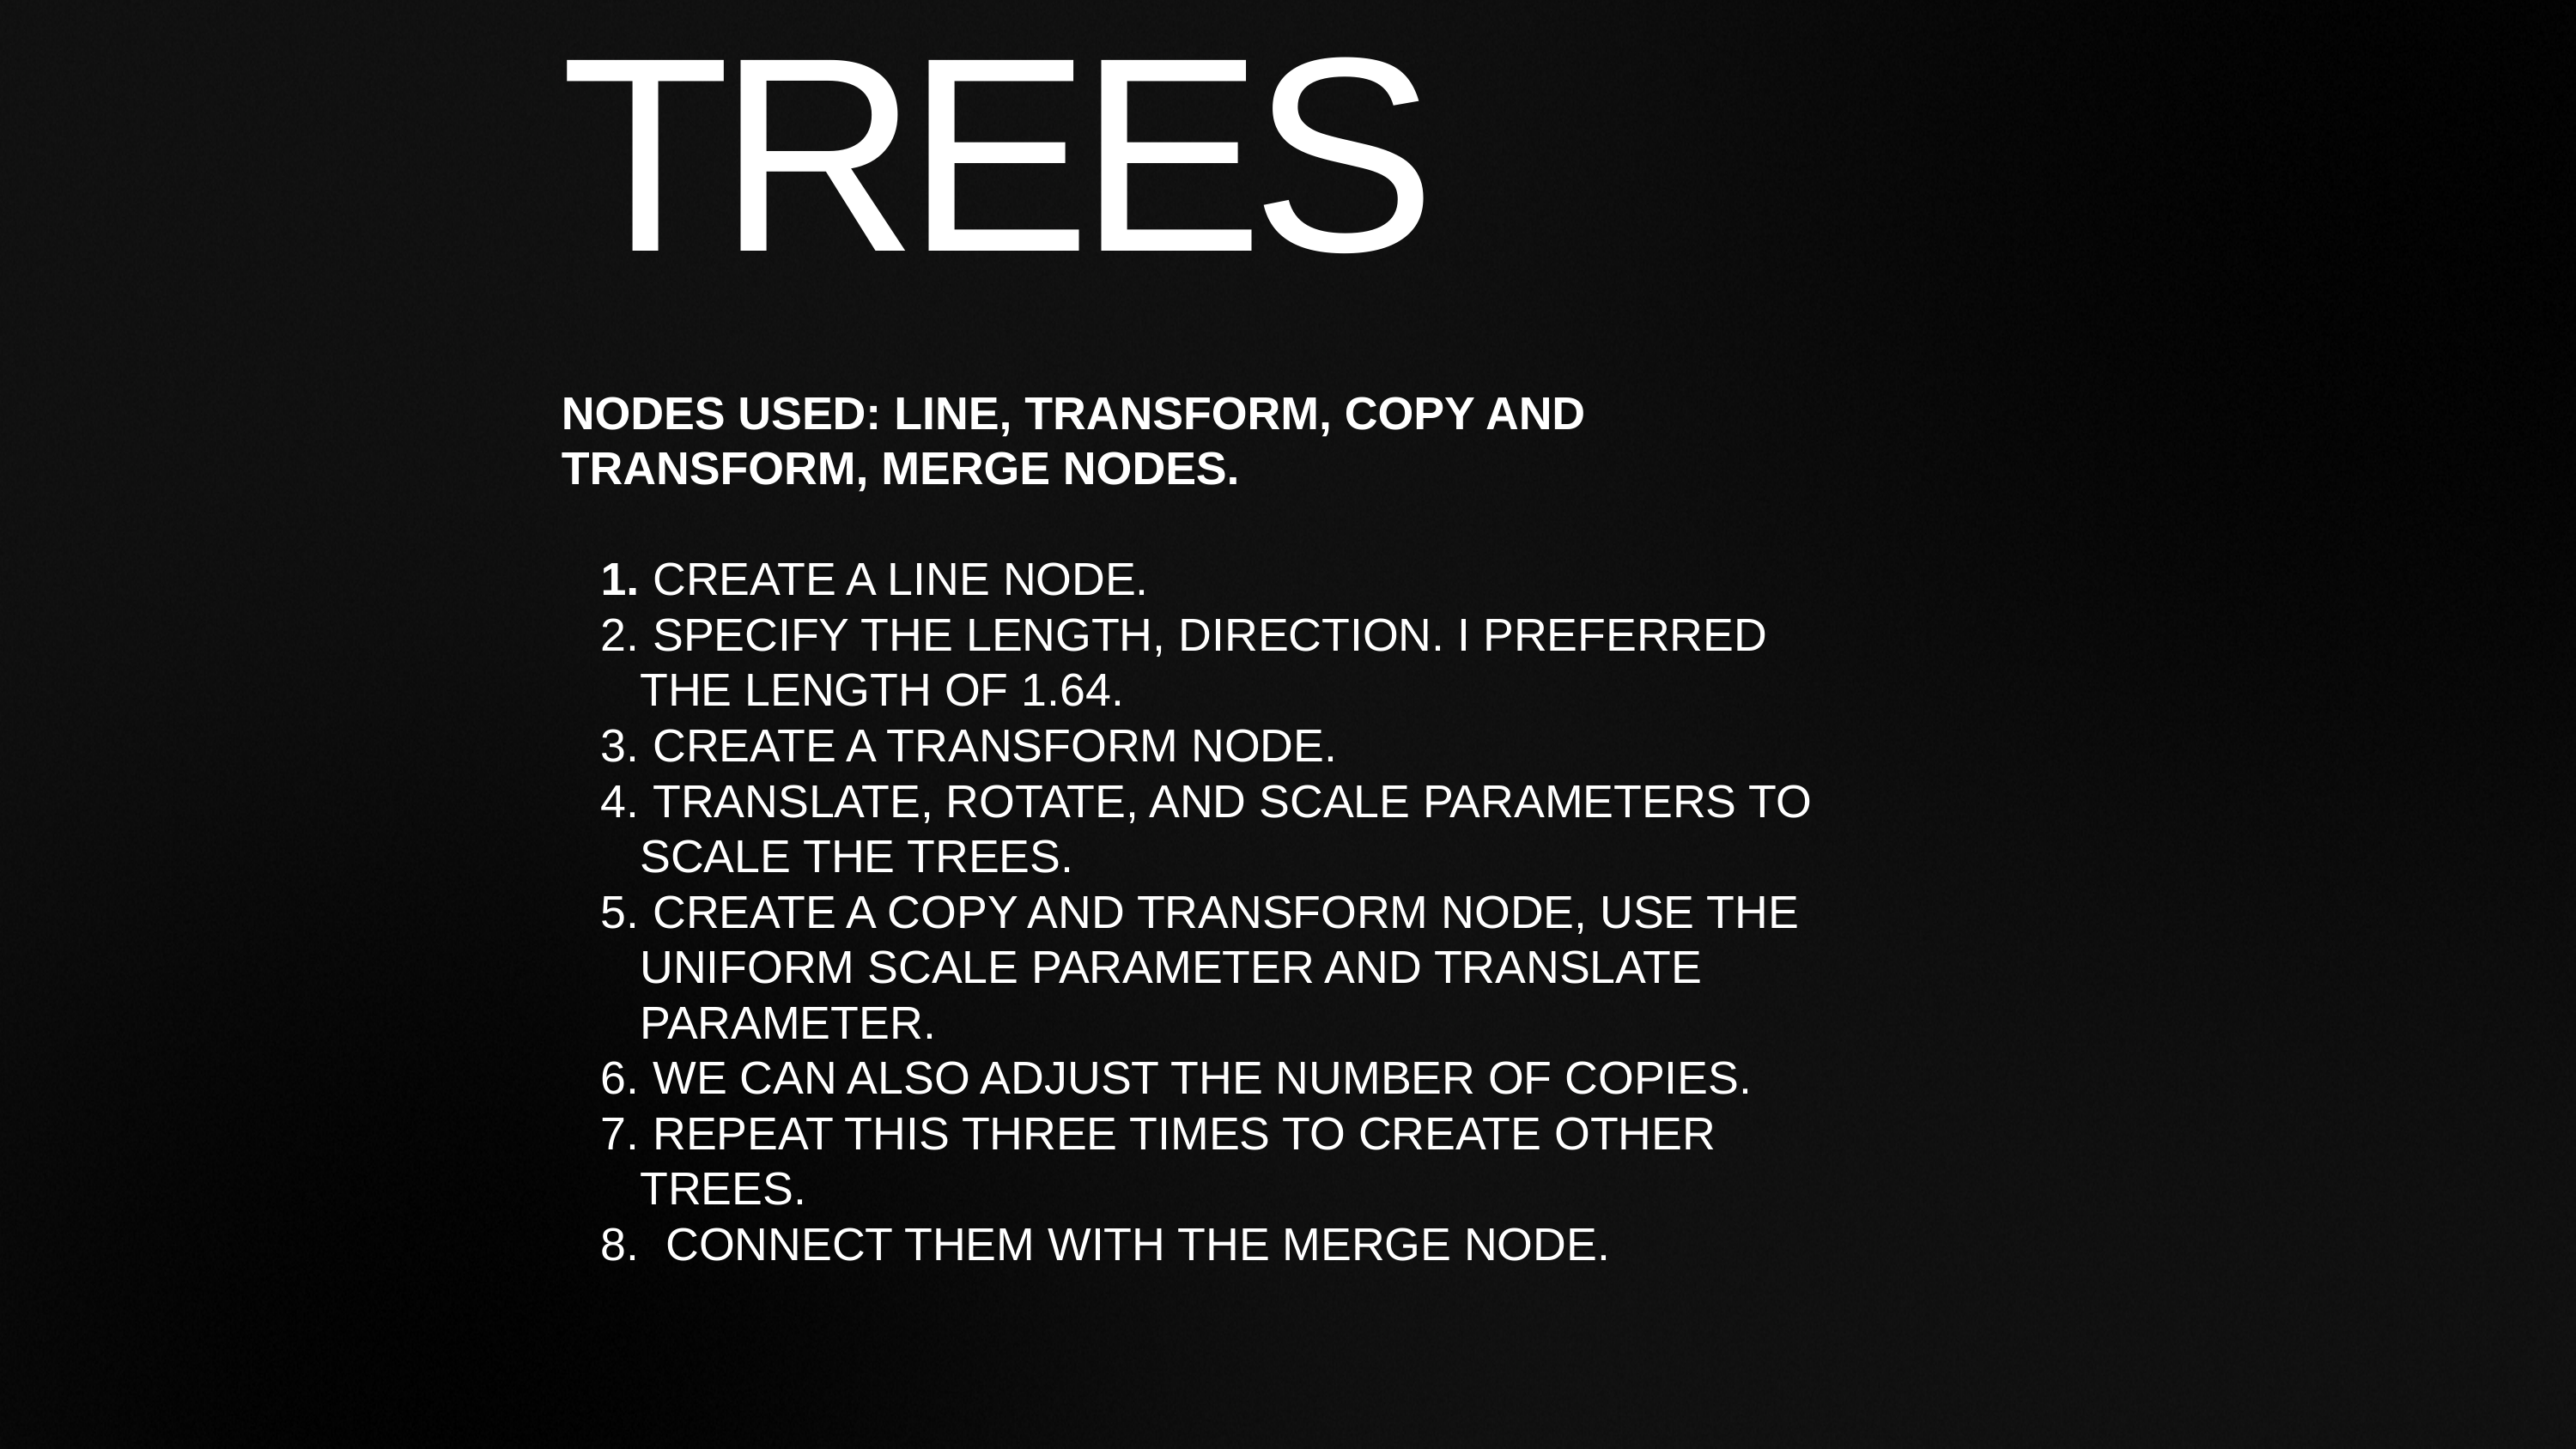

TREES
NODES USED: LINE, TRANSFORM, COPY AND TRANSFORM, MERGE NODES.

 CREATE A LINE NODE.
 SPECIFY THE LENGTH, DIRECTION. I PREFERRED THE LENGTH OF 1.64.
 CREATE A TRANSFORM NODE.
 TRANSLATE, ROTATE, AND SCALE PARAMETERS TO SCALE THE TREES.
 CREATE A COPY AND TRANSFORM NODE, USE THE UNIFORM SCALE PARAMETER AND TRANSLATE PARAMETER.
 WE CAN ALSO ADJUST THE NUMBER OF COPIES.
 REPEAT THIS THREE TIMES TO CREATE OTHER TREES.
  CONNECT THEM WITH THE MERGE NODE.